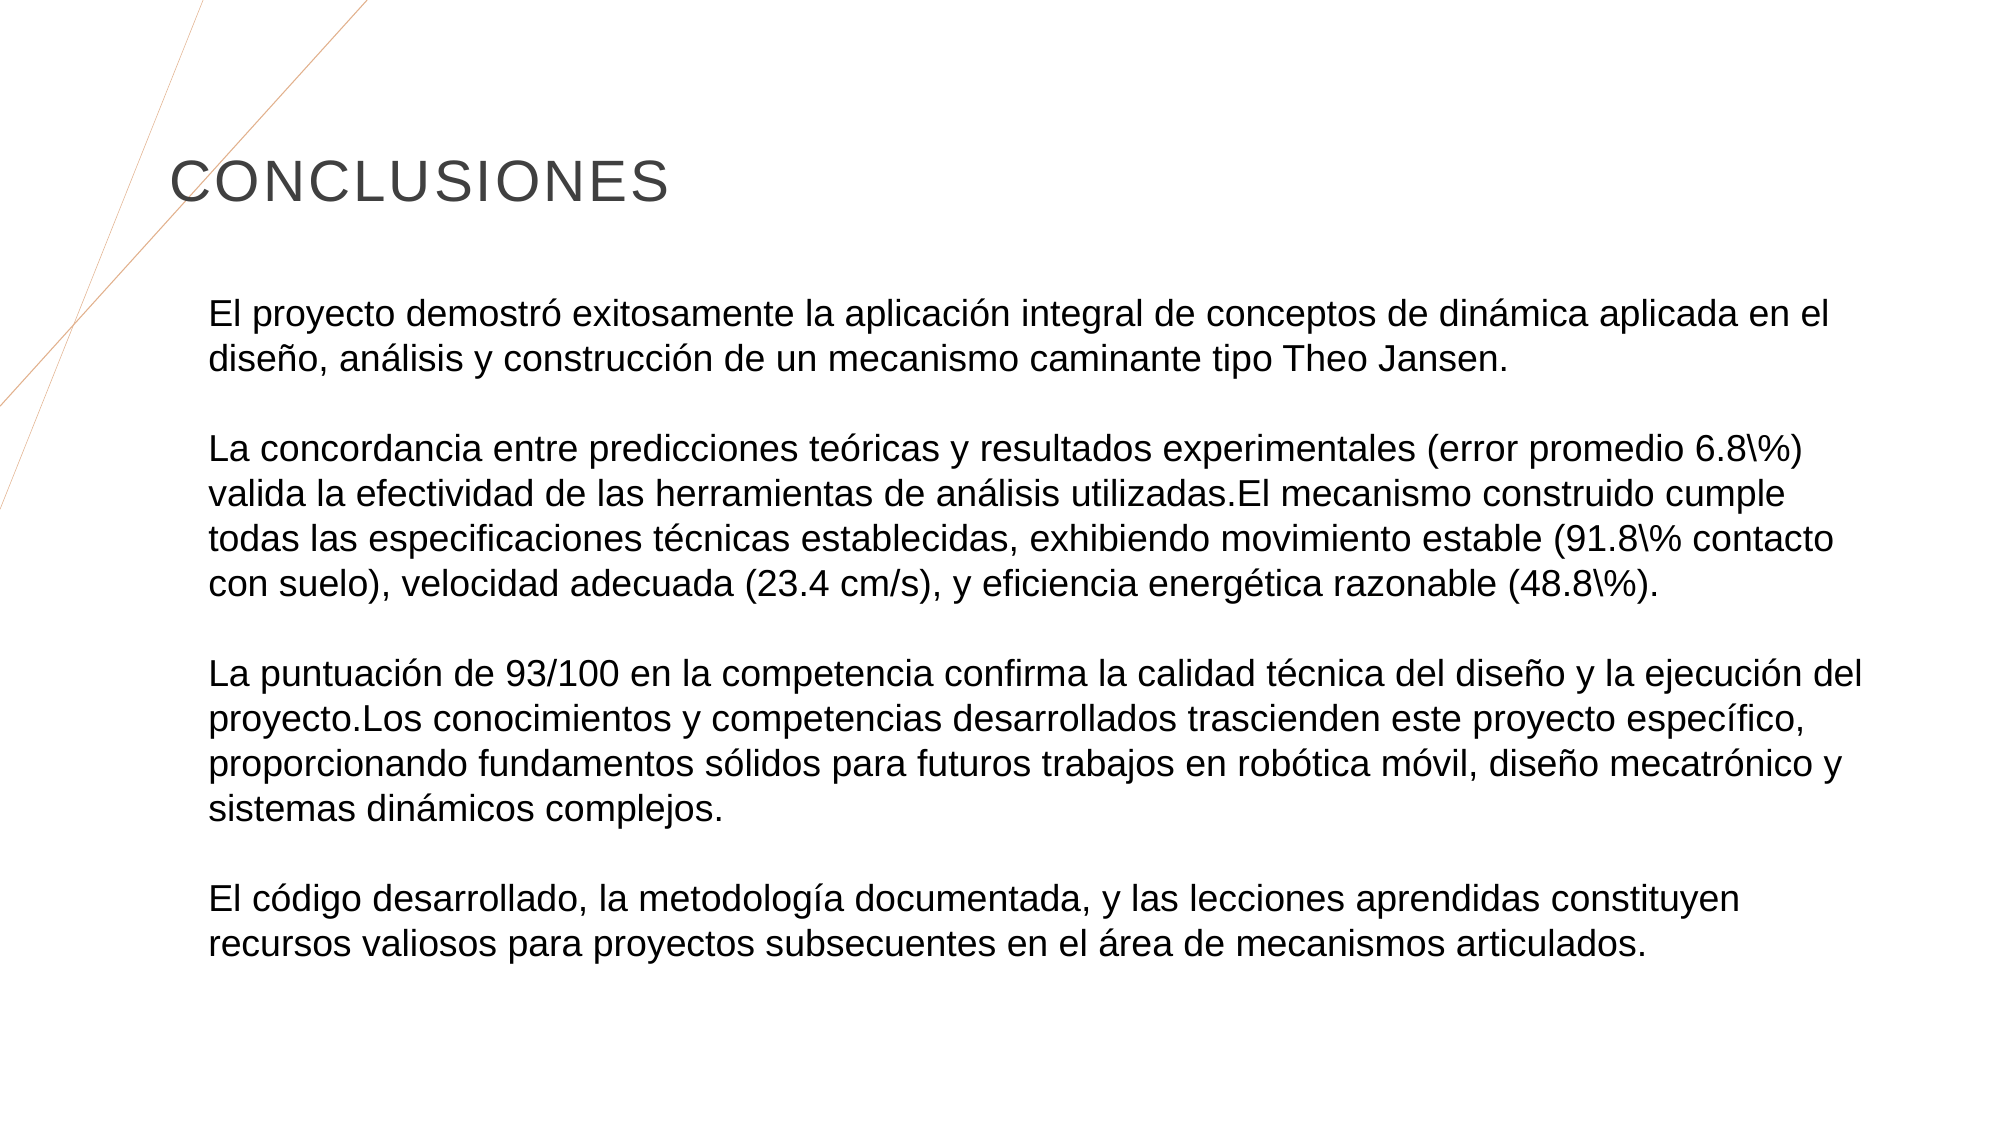

Conclusiones
El proyecto demostró exitosamente la aplicación integral de conceptos de dinámica aplicada en el diseño, análisis y construcción de un mecanismo caminante tipo Theo Jansen.

La concordancia entre predicciones teóricas y resultados experimentales (error promedio 6.8\%) valida la efectividad de las herramientas de análisis utilizadas.El mecanismo construido cumple todas las especificaciones técnicas establecidas, exhibiendo movimiento estable (91.8\% contacto con suelo), velocidad adecuada (23.4 cm/s), y eficiencia energética razonable (48.8\%).

La puntuación de 93/100 en la competencia confirma la calidad técnica del diseño y la ejecución del proyecto.Los conocimientos y competencias desarrollados trascienden este proyecto específico, proporcionando fundamentos sólidos para futuros trabajos en robótica móvil, diseño mecatrónico y sistemas dinámicos complejos.

El código desarrollado, la metodología documentada, y las lecciones aprendidas constituyen recursos valiosos para proyectos subsecuentes en el área de mecanismos articulados.